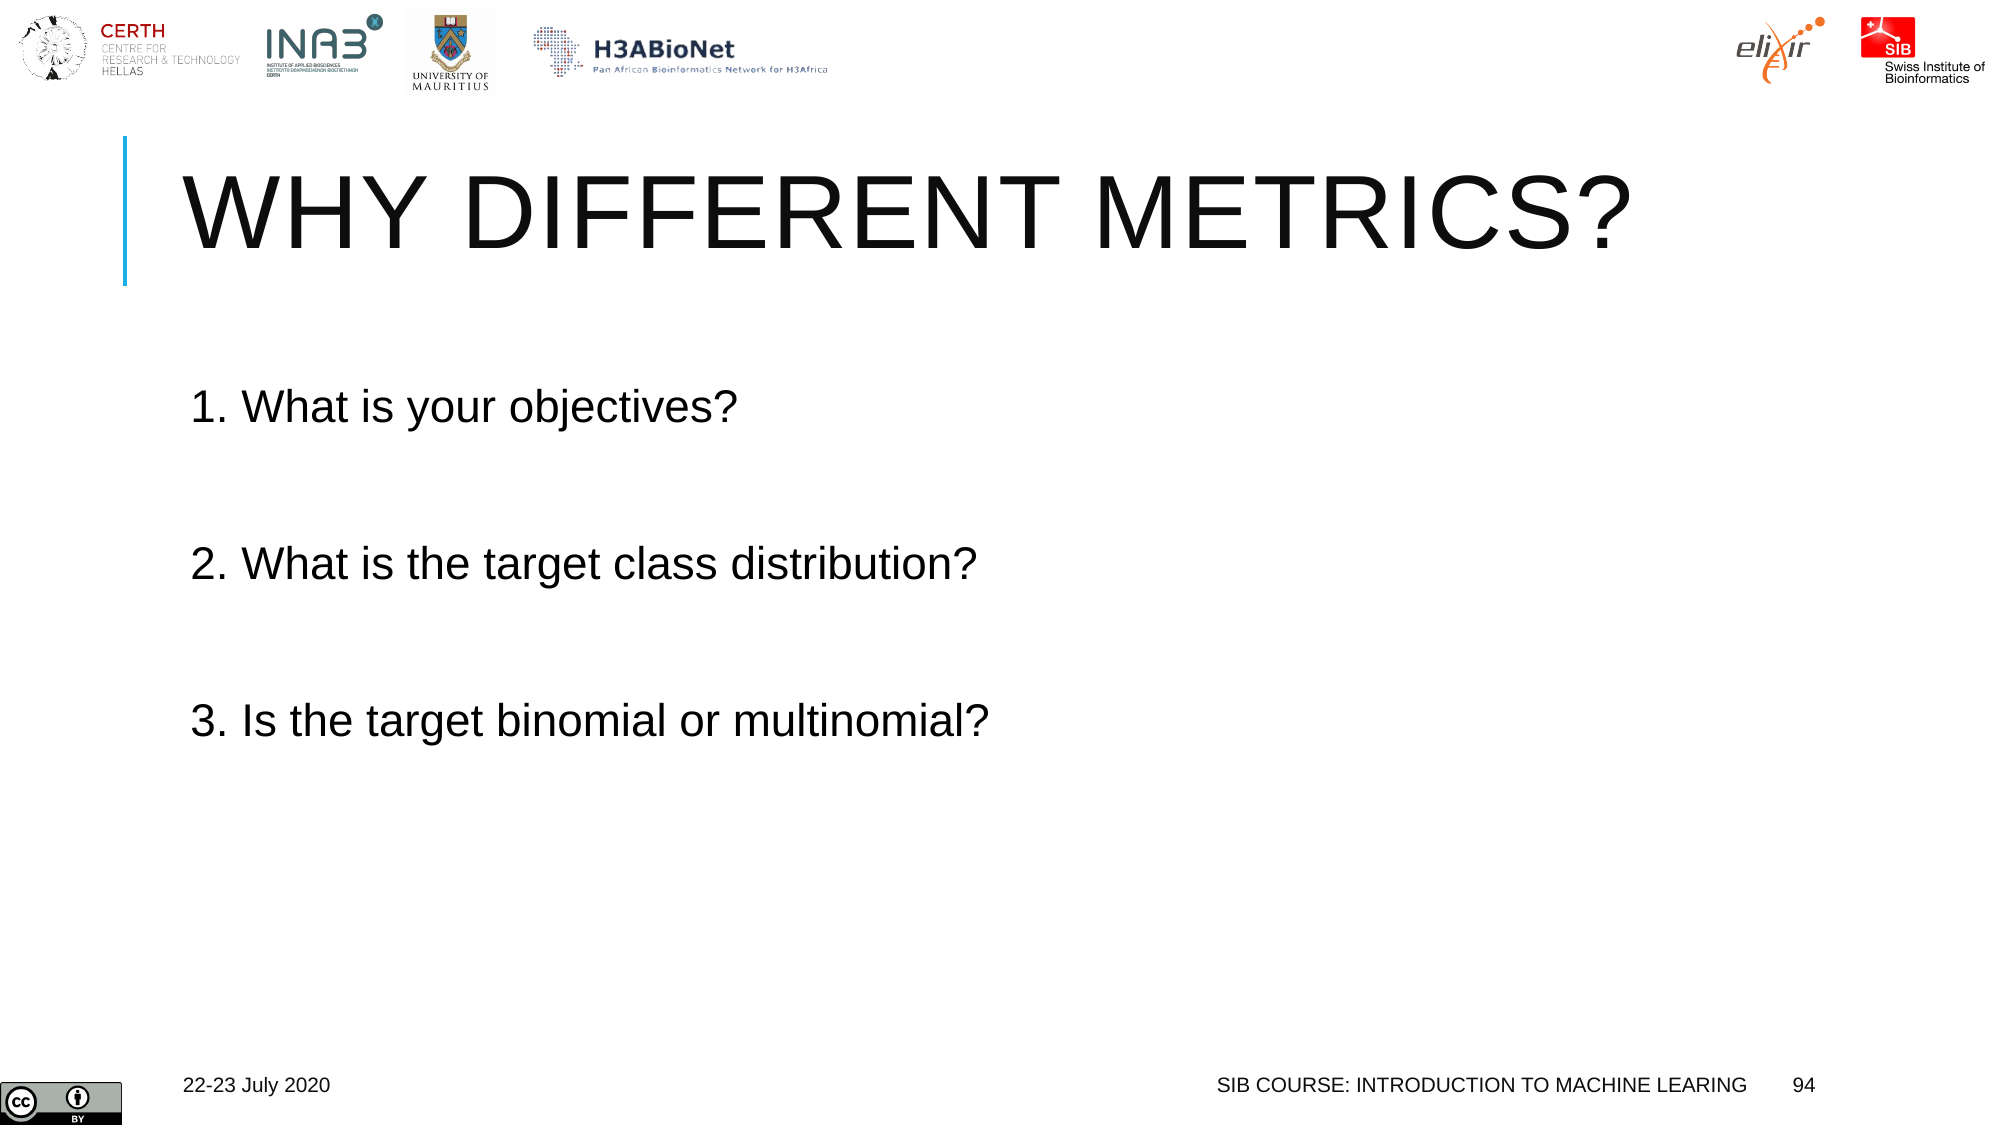

# Why different metrics?
1. What is your objectives?

2. What is the target class distribution?

3. Is the target binomial or multinomial?
22-23 July 2020
SIB Course: Introduction to Machine Learing
94